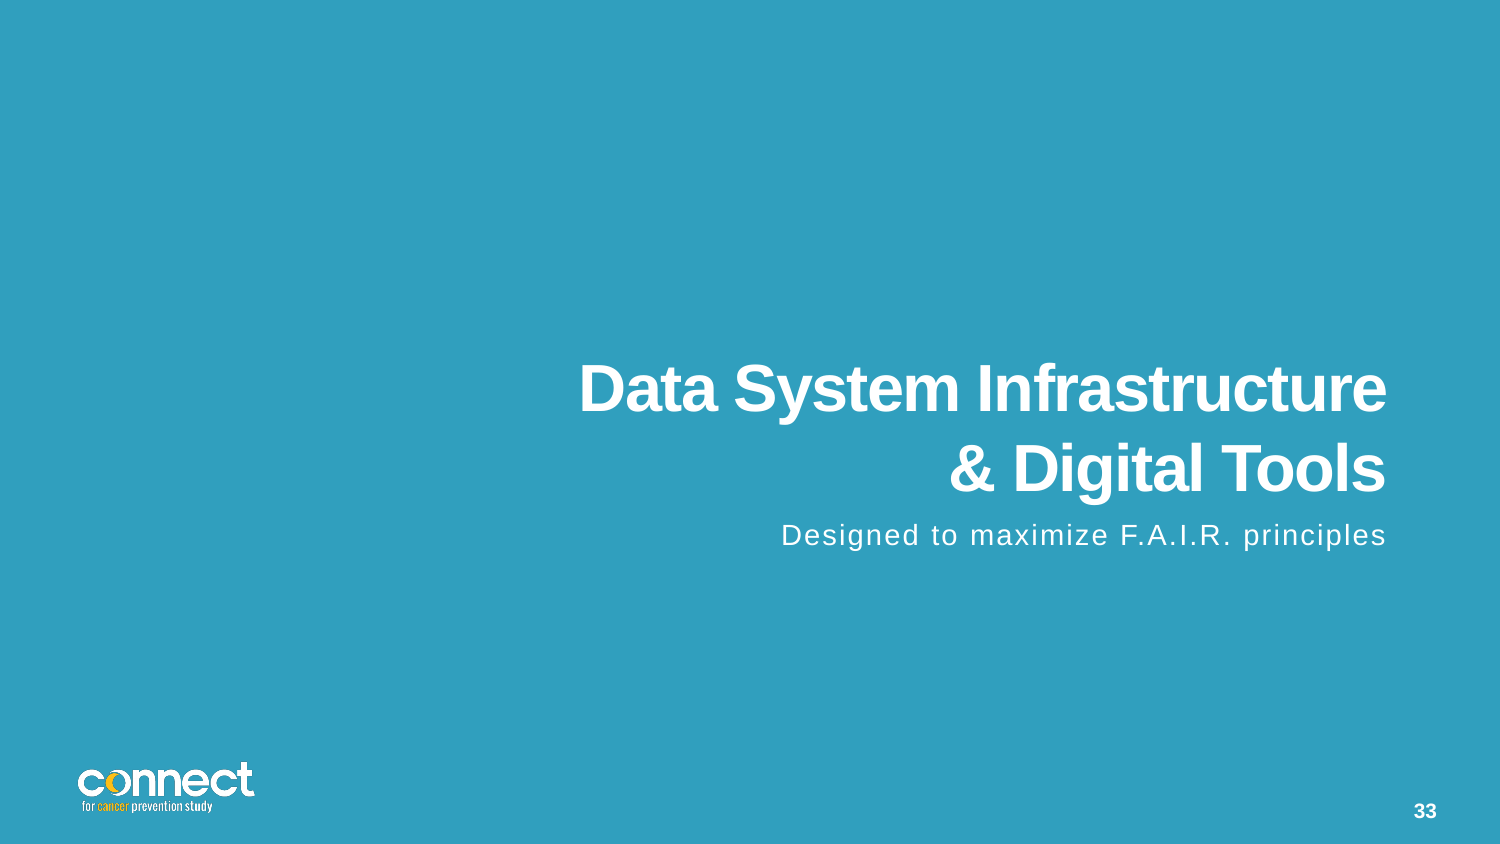

# Data System Infrastructure & Digital Tools
Designed to maximize F.A.I.R. principles